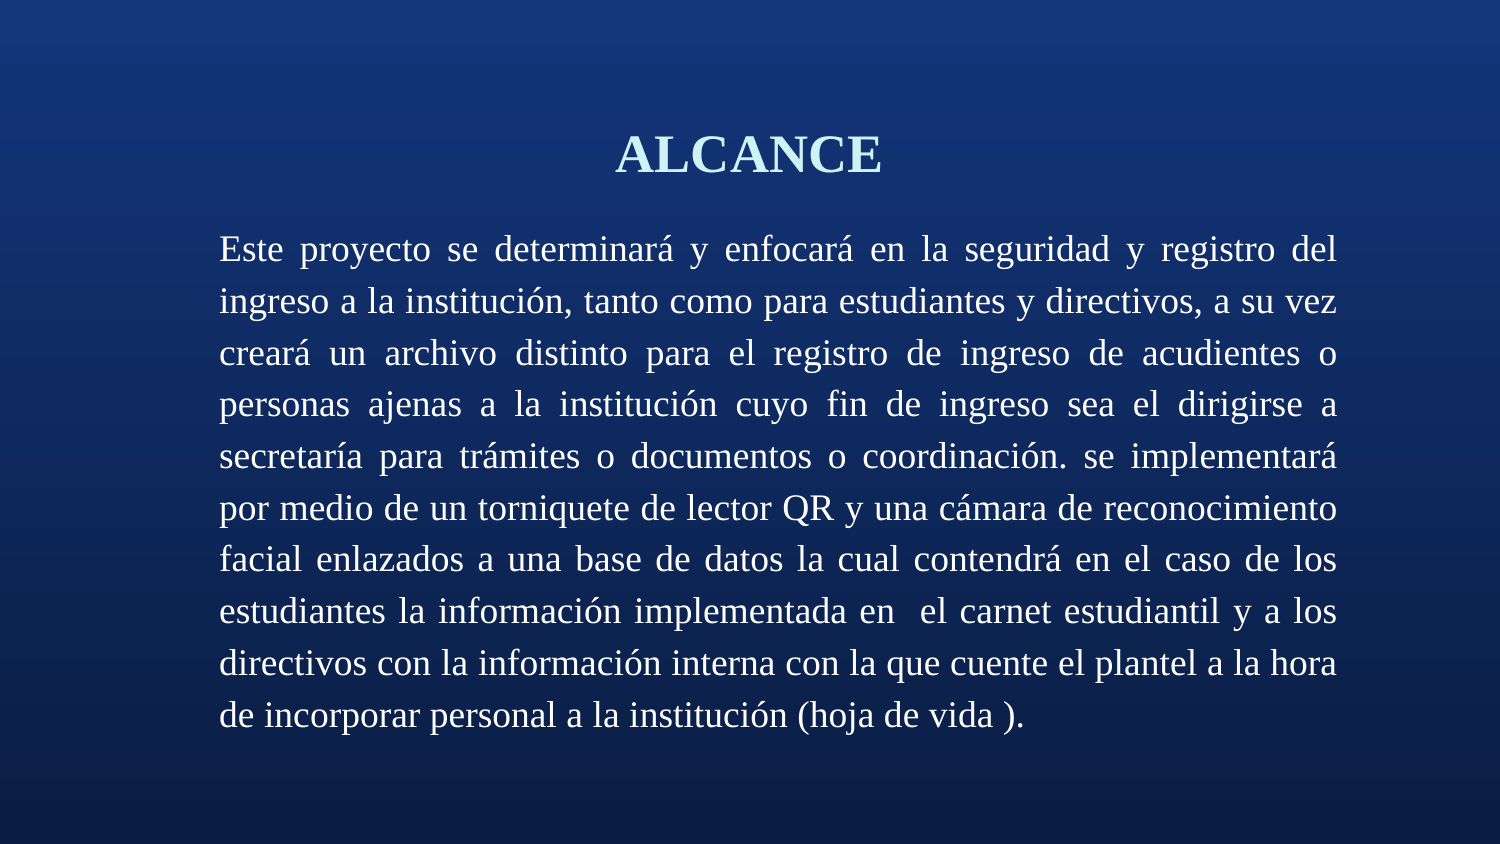

# ALCANCE
Este proyecto se determinará y enfocará en la seguridad y registro del ingreso a la institución, tanto como para estudiantes y directivos, a su vez creará un archivo distinto para el registro de ingreso de acudientes o personas ajenas a la institución cuyo fin de ingreso sea el dirigirse a secretaría para trámites o documentos o coordinación. se implementará por medio de un torniquete de lector QR y una cámara de reconocimiento facial enlazados a una base de datos la cual contendrá en el caso de los estudiantes la información implementada en  el carnet estudiantil y a los directivos con la información interna con la que cuente el plantel a la hora de incorporar personal a la institución (hoja de vida ).